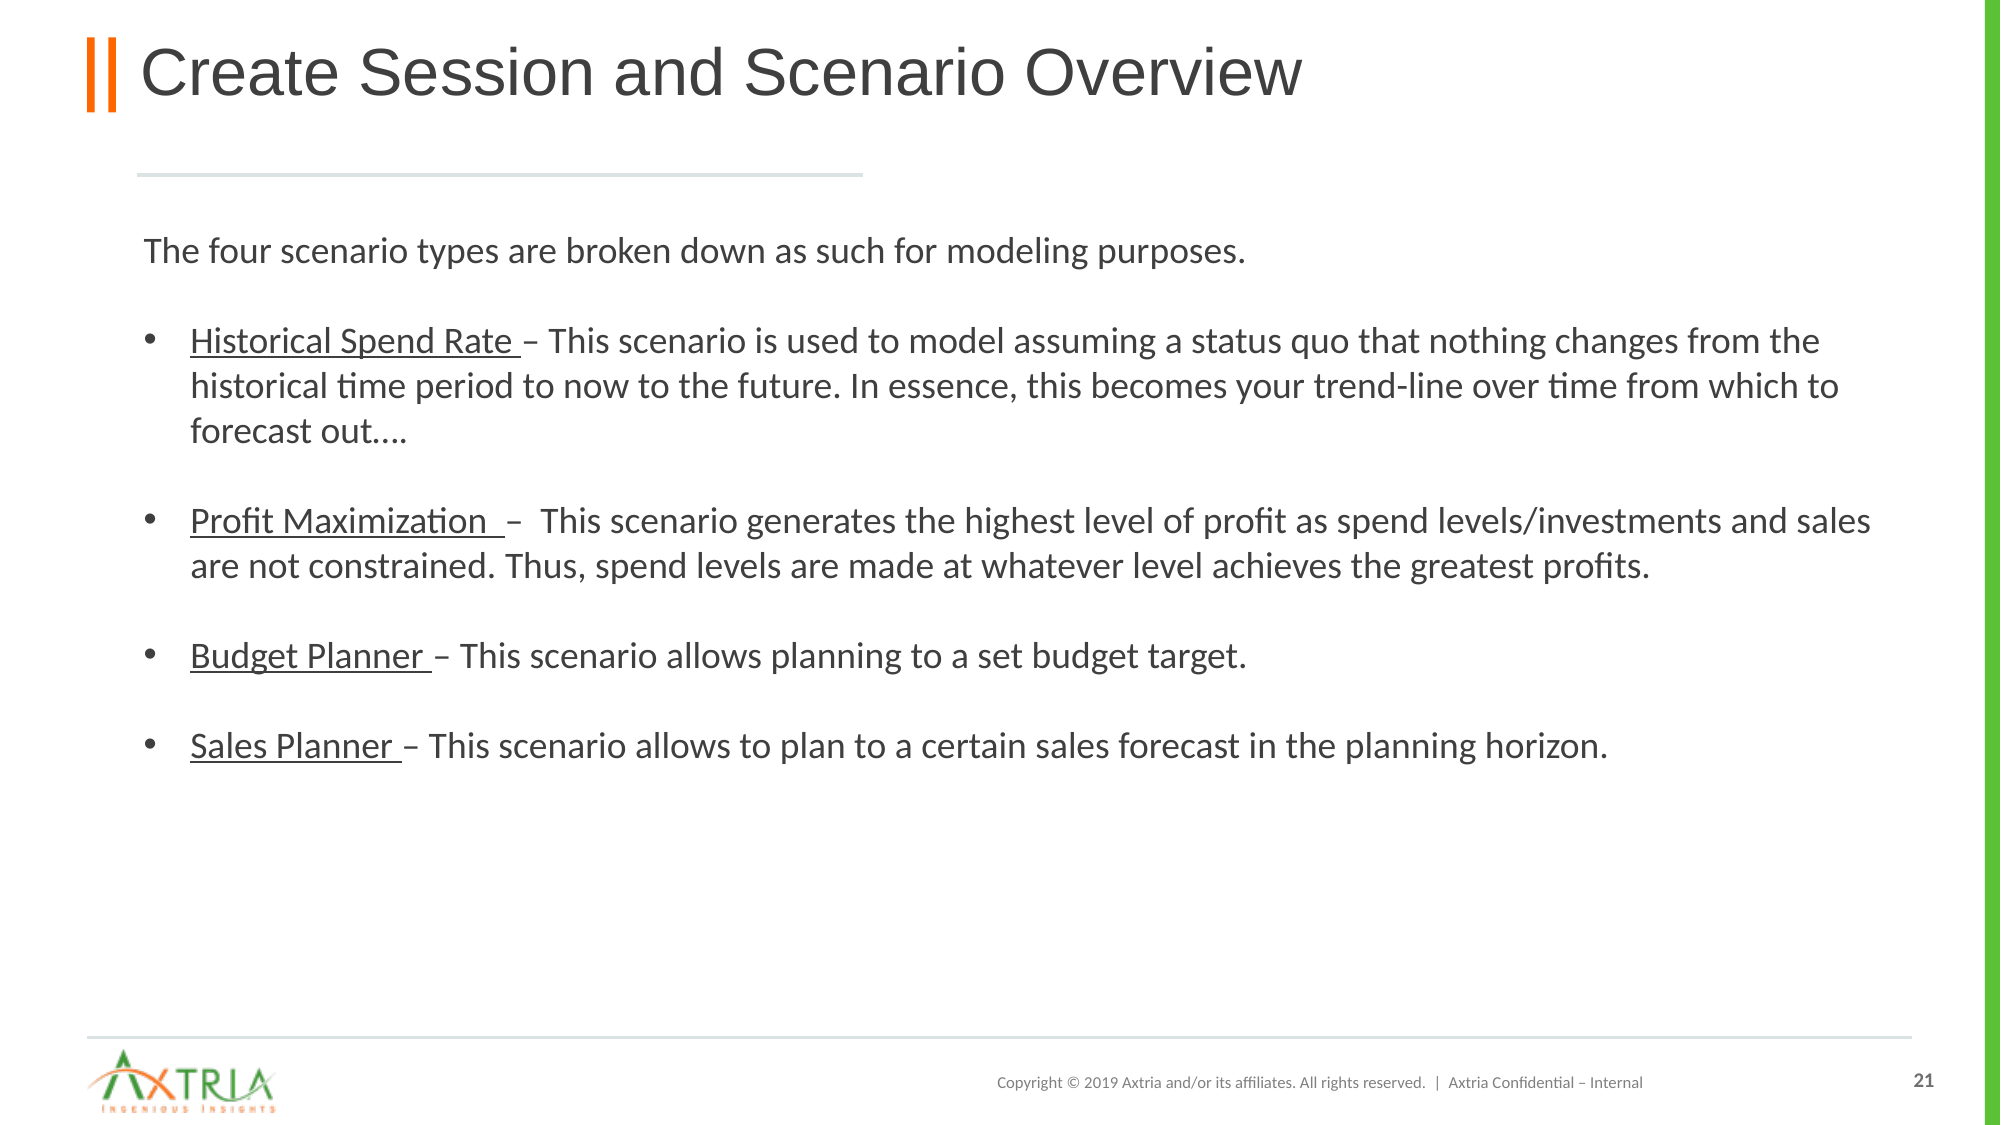

# Create Session and Scenario Overview

The four scenario types are broken down as such for modeling purposes.

Historical Spend Rate – This scenario is used to model assuming a status quo that nothing changes from the historical time period to now to the future. In essence, this becomes your trend-line over time from which to forecast out….

Profit Maximization  –  This scenario generates the highest level of profit as spend levels/investments and sales are not constrained. Thus, spend levels are made at whatever level achieves the greatest profits.

Budget Planner – This scenario allows planning to a set budget target.

Sales Planner – This scenario allows to plan to a certain sales forecast in the planning horizon.